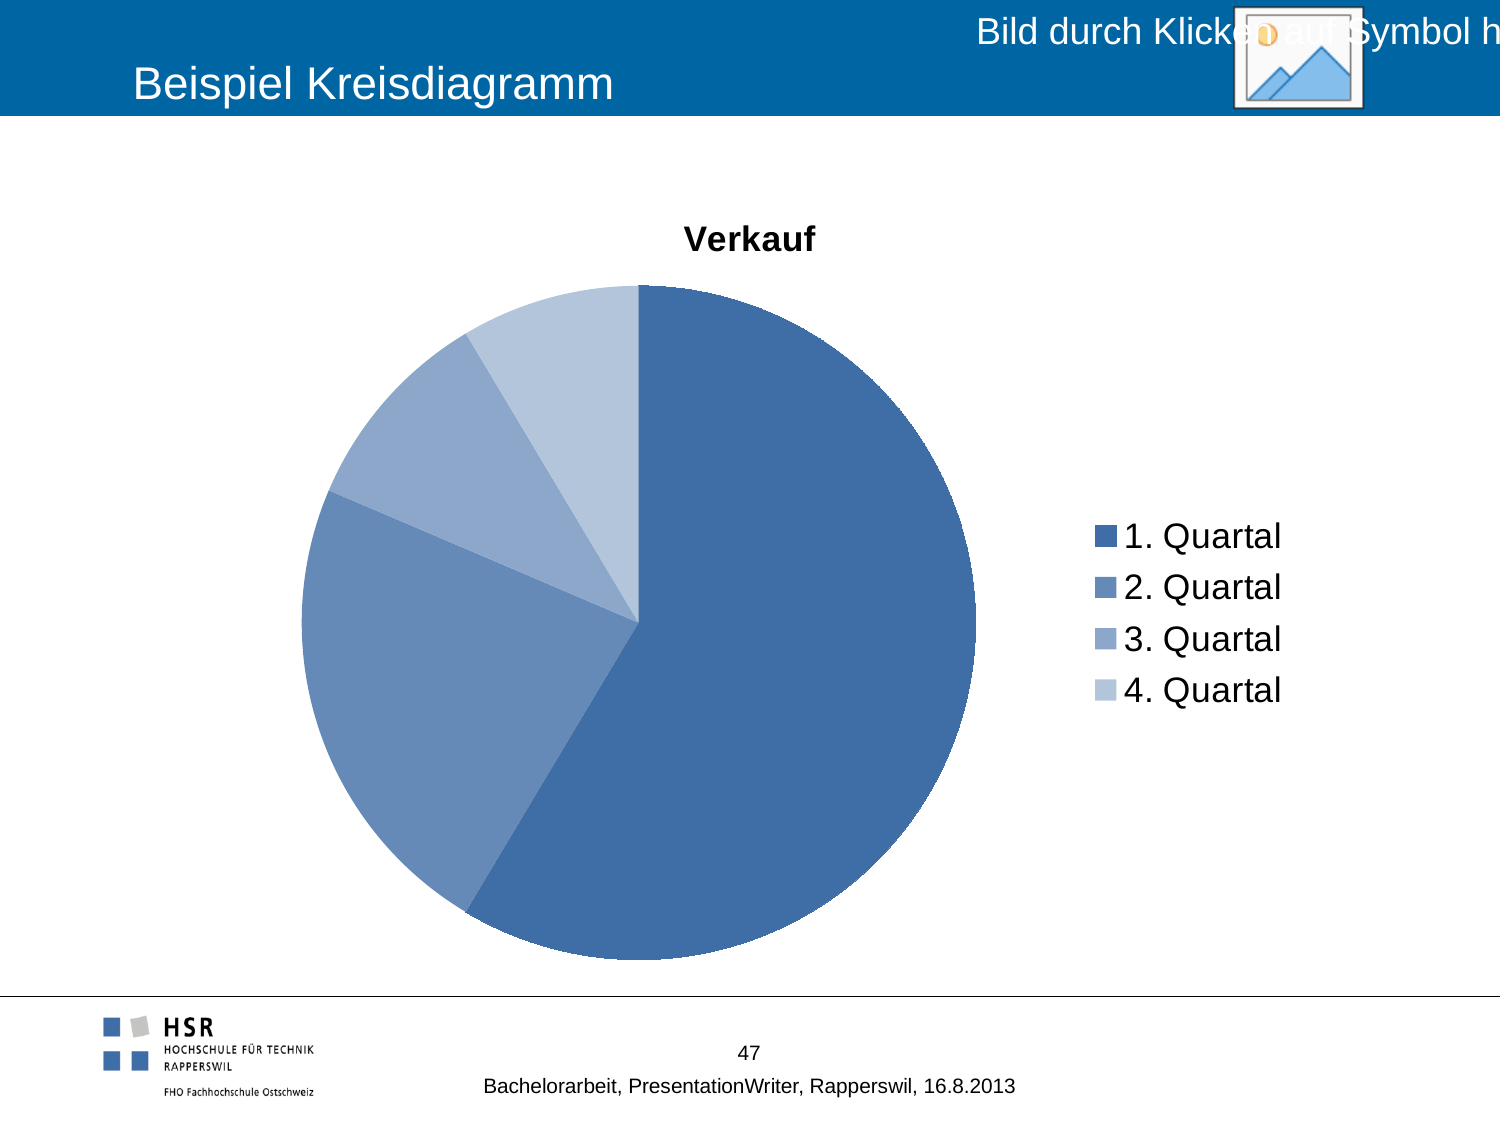

# Beispiel Kreisdiagramm

### Chart:

| Category | Verkauf |
|---|---|
| 1. Quartal | 8.200000000000001 |
| 2. Quartal | 3.2 |
| 3. Quartal | 1.4 |
| 4. Quartal | 1.2 |
47
Bachelorarbeit, PresentationWriter, Rapperswil, 16.8.2013